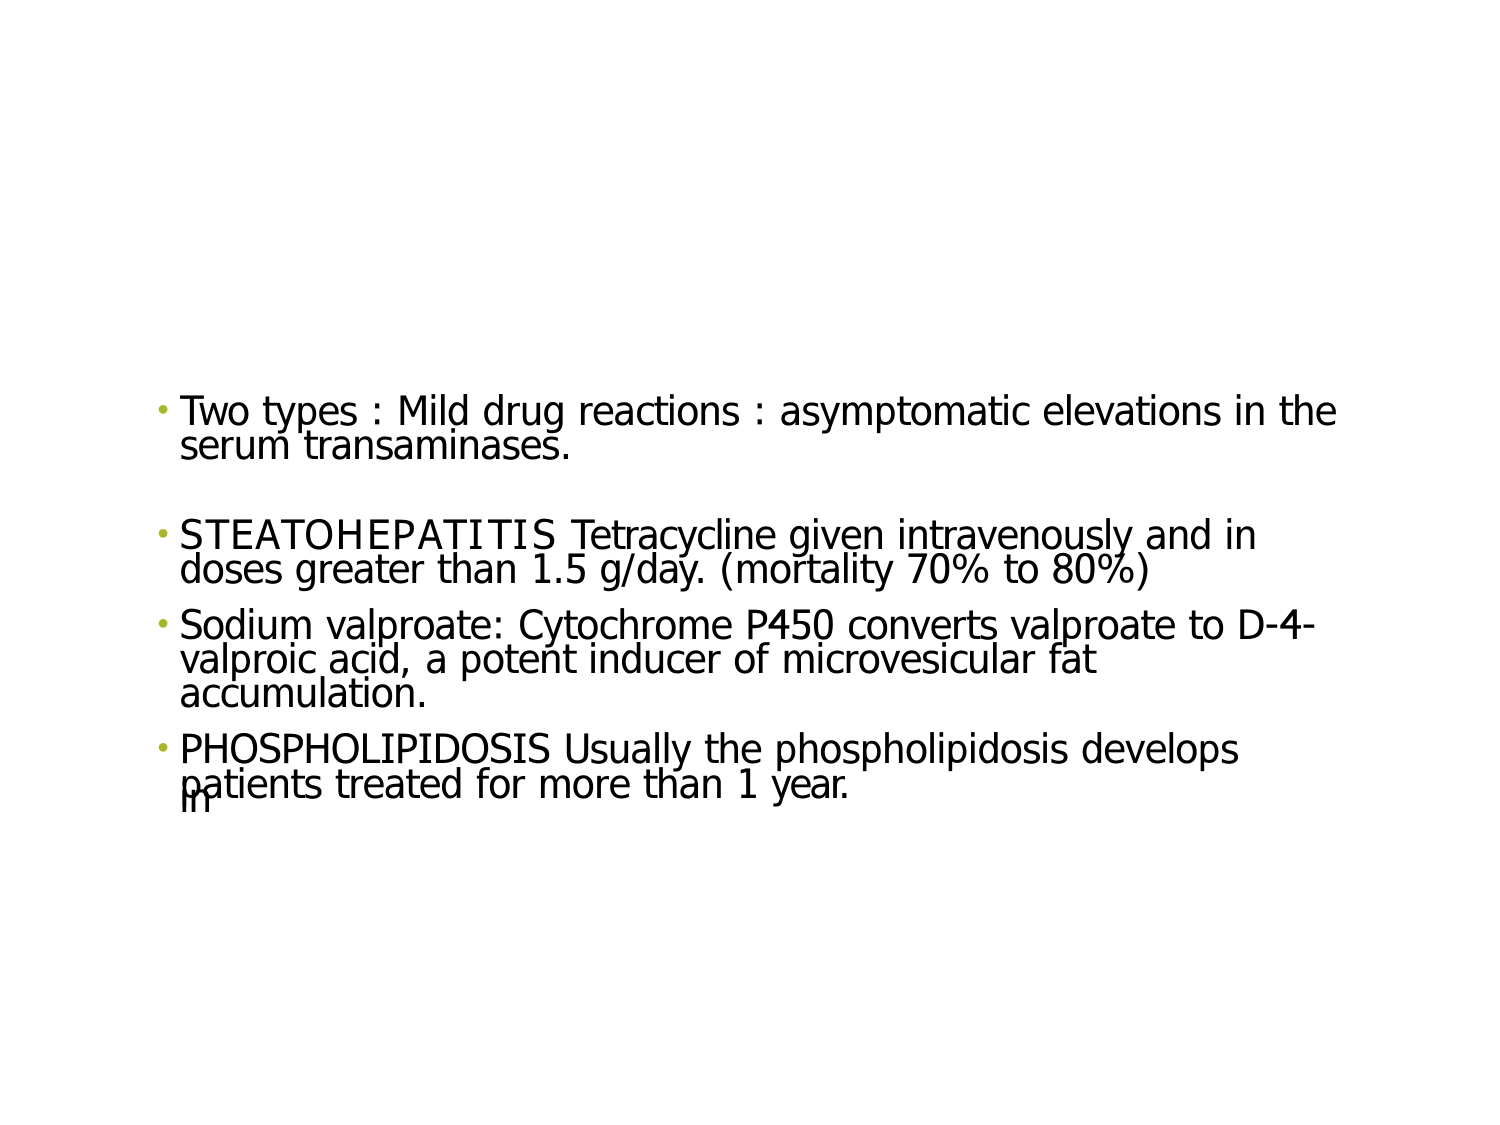

Two types : Mild drug reactions : asymptomatic elevations in the
# Mechanisms of DILI ceobular  necrosis
serum transaminases.
STEATOHEPATITIS Tetracycline given intravenously and in
doses greater than 1.5 g/day. (mortality 70% to 80%)
Sodium valproate: Cytochrome P450 converts valproate to D-4-
valproic acid, a potent inducer of microvesicular fat
accumulation.
PHOSPHOLIPIDOSIS Usually the phospholipidosis develops in
patients treated for more than 1 year.